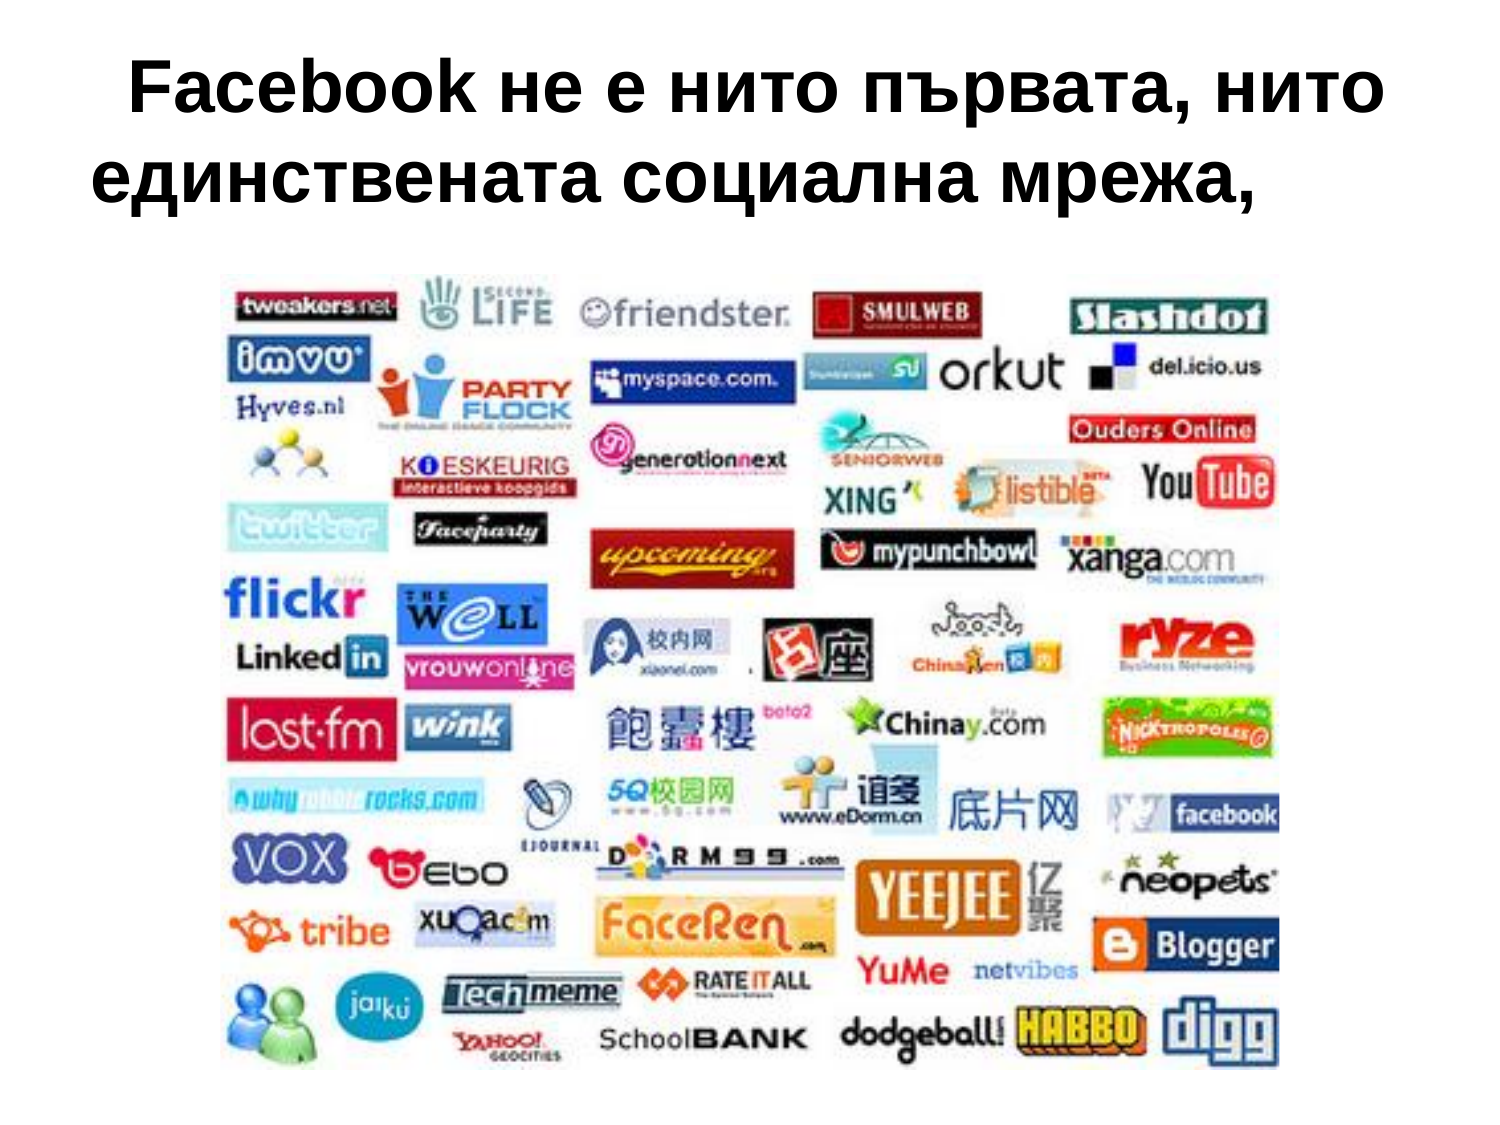

# Facebook не е нито първата, нито  единствената социална мрежа,